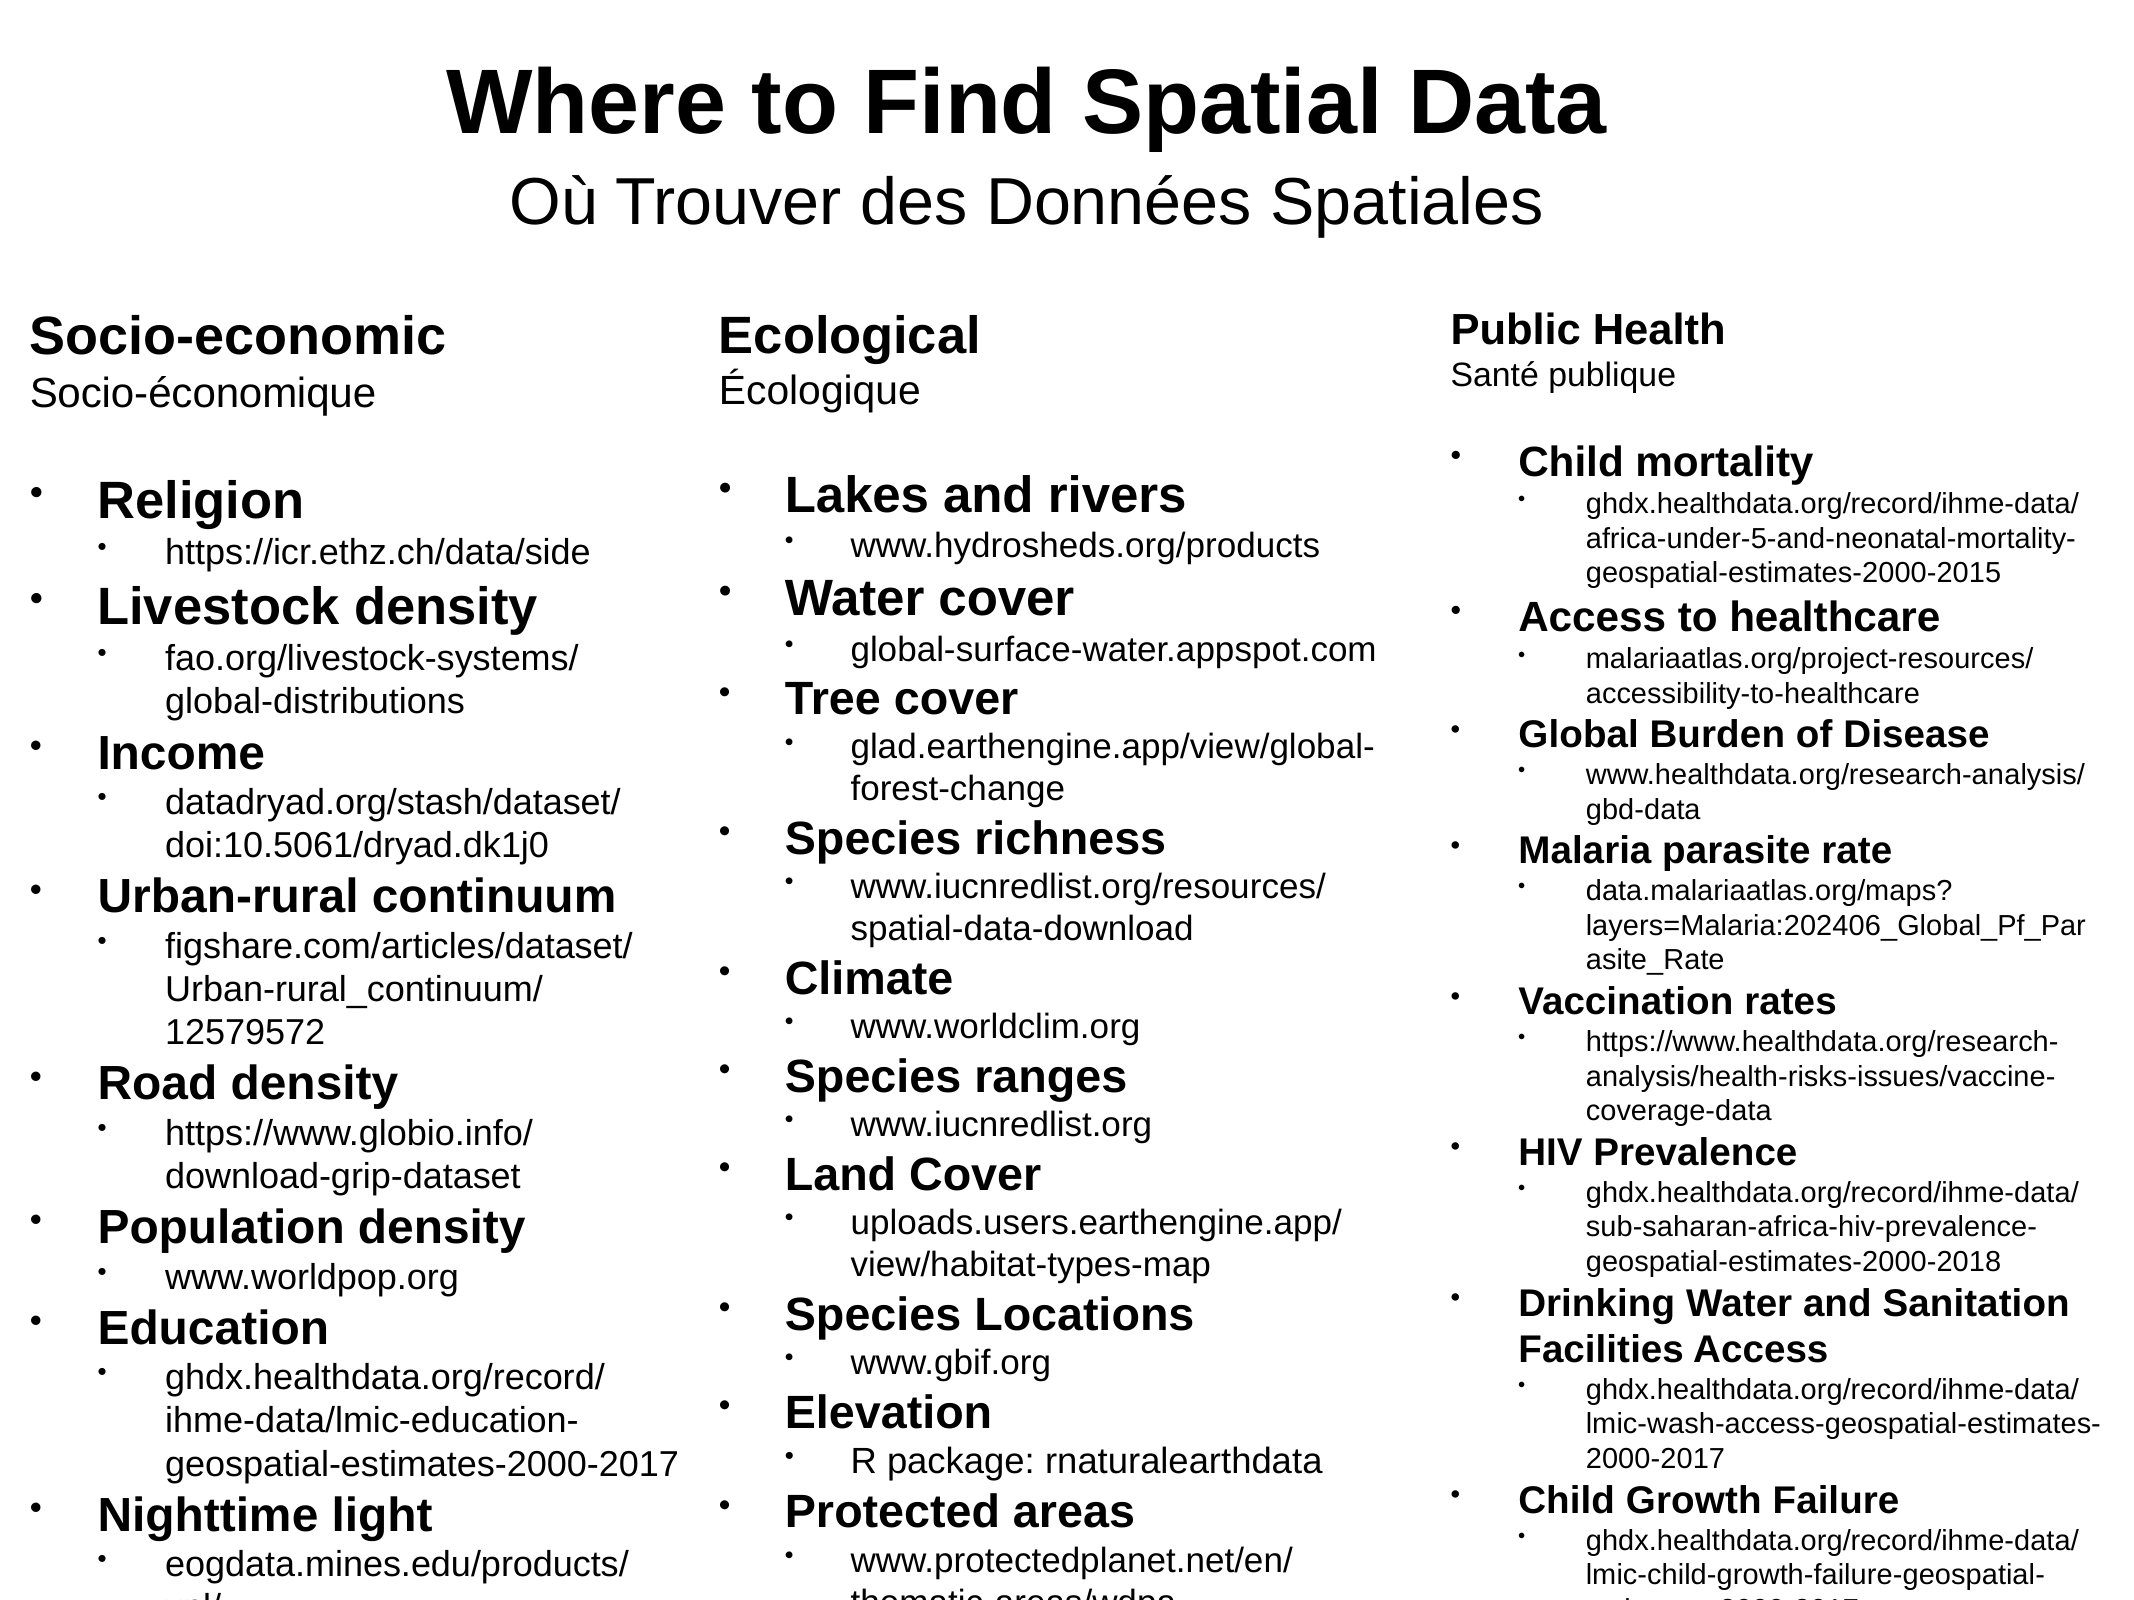

Where to Find Spatial Data
Où Trouver des Données Spatiales
Socio-economic
Socio-économique

Religion
https://icr.ethz.ch/data/side
Livestock density
fao.org/livestock-systems/global-distributions
Income
datadryad.org/stash/dataset/doi:10.5061/dryad.dk1j0
Urban-rural continuum
figshare.com/articles/dataset/Urban-rural_continuum/12579572
Road density
https://www.globio.info/download-grip-dataset
Population density
www.worldpop.org
Education
ghdx.healthdata.org/record/ihme-data/lmic-education-geospatial-estimates-2000-2017
Nighttime light
eogdata.mines.edu/products/vnl/
Ecological
Écologique

Lakes and rivers
www.hydrosheds.org/products
Water cover
global-surface-water.appspot.com
Tree cover
glad.earthengine.app/view/global-forest-change
Species richness
www.iucnredlist.org/resources/spatial-data-download
Climate
www.worldclim.org
Species ranges
www.iucnredlist.org
Land Cover
uploads.users.earthengine.app/view/habitat-types-map
Species Locations
www.gbif.org
Elevation
R package: rnaturalearthdata
Protected areas
www.protectedplanet.net/en/thematic-areas/wdpa
Public Health
Santé publique

Child mortality
ghdx.healthdata.org/record/ihme-data/africa-under-5-and-neonatal-mortality-geospatial-estimates-2000-2015
Access to healthcare
malariaatlas.org/project-resources/accessibility-to-healthcare
Global Burden of Disease
www.healthdata.org/research-analysis/gbd-data
Malaria parasite rate
data.malariaatlas.org/maps?layers=Malaria:202406_Global_Pf_Parasite_Rate
Vaccination rates
https://www.healthdata.org/research-analysis/health-risks-issues/vaccine-coverage-data
HIV Prevalence
ghdx.healthdata.org/record/ihme-data/sub-saharan-africa-hiv-prevalence-geospatial-estimates-2000-2018
Drinking Water and Sanitation Facilities Access
ghdx.healthdata.org/record/ihme-data/lmic-wash-access-geospatial-estimates-2000-2017
Child Growth Failure
ghdx.healthdata.org/record/ihme-data/lmic-child-growth-failure-geospatial-estimates-2000-2017